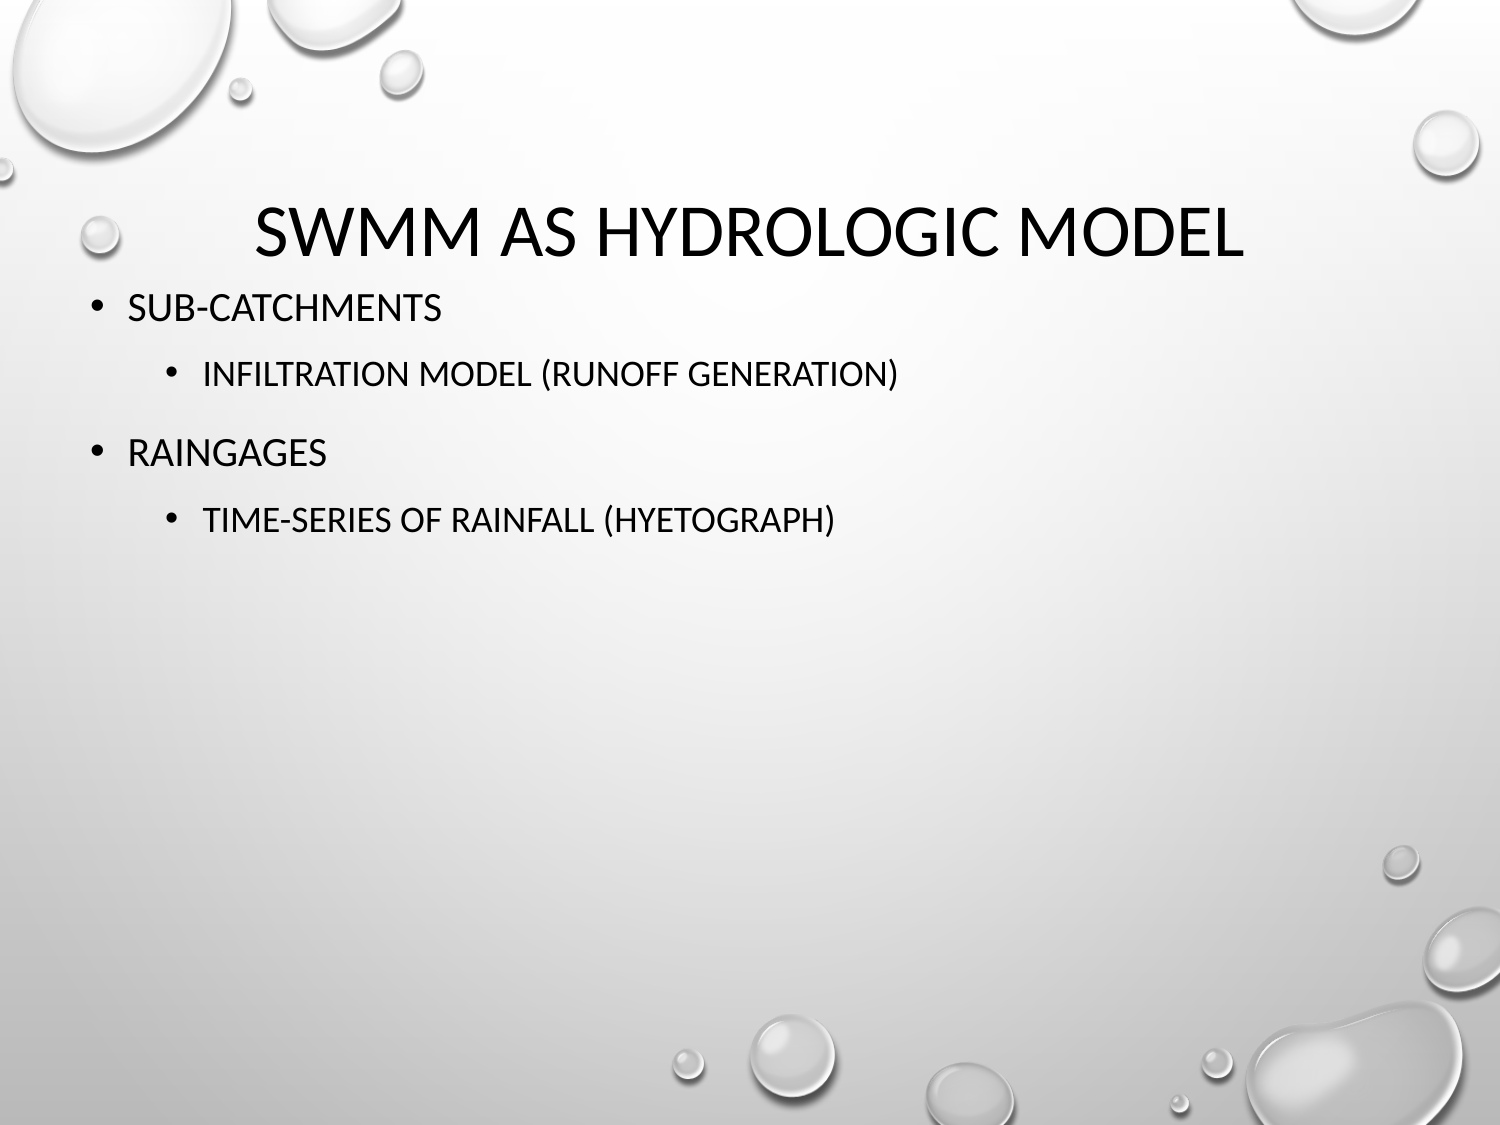

# SWMM as Hydrologic Model
Sub-catchments
Infiltration model (runoff generation)
Raingages
Time-series of rainfall (hyetograph)